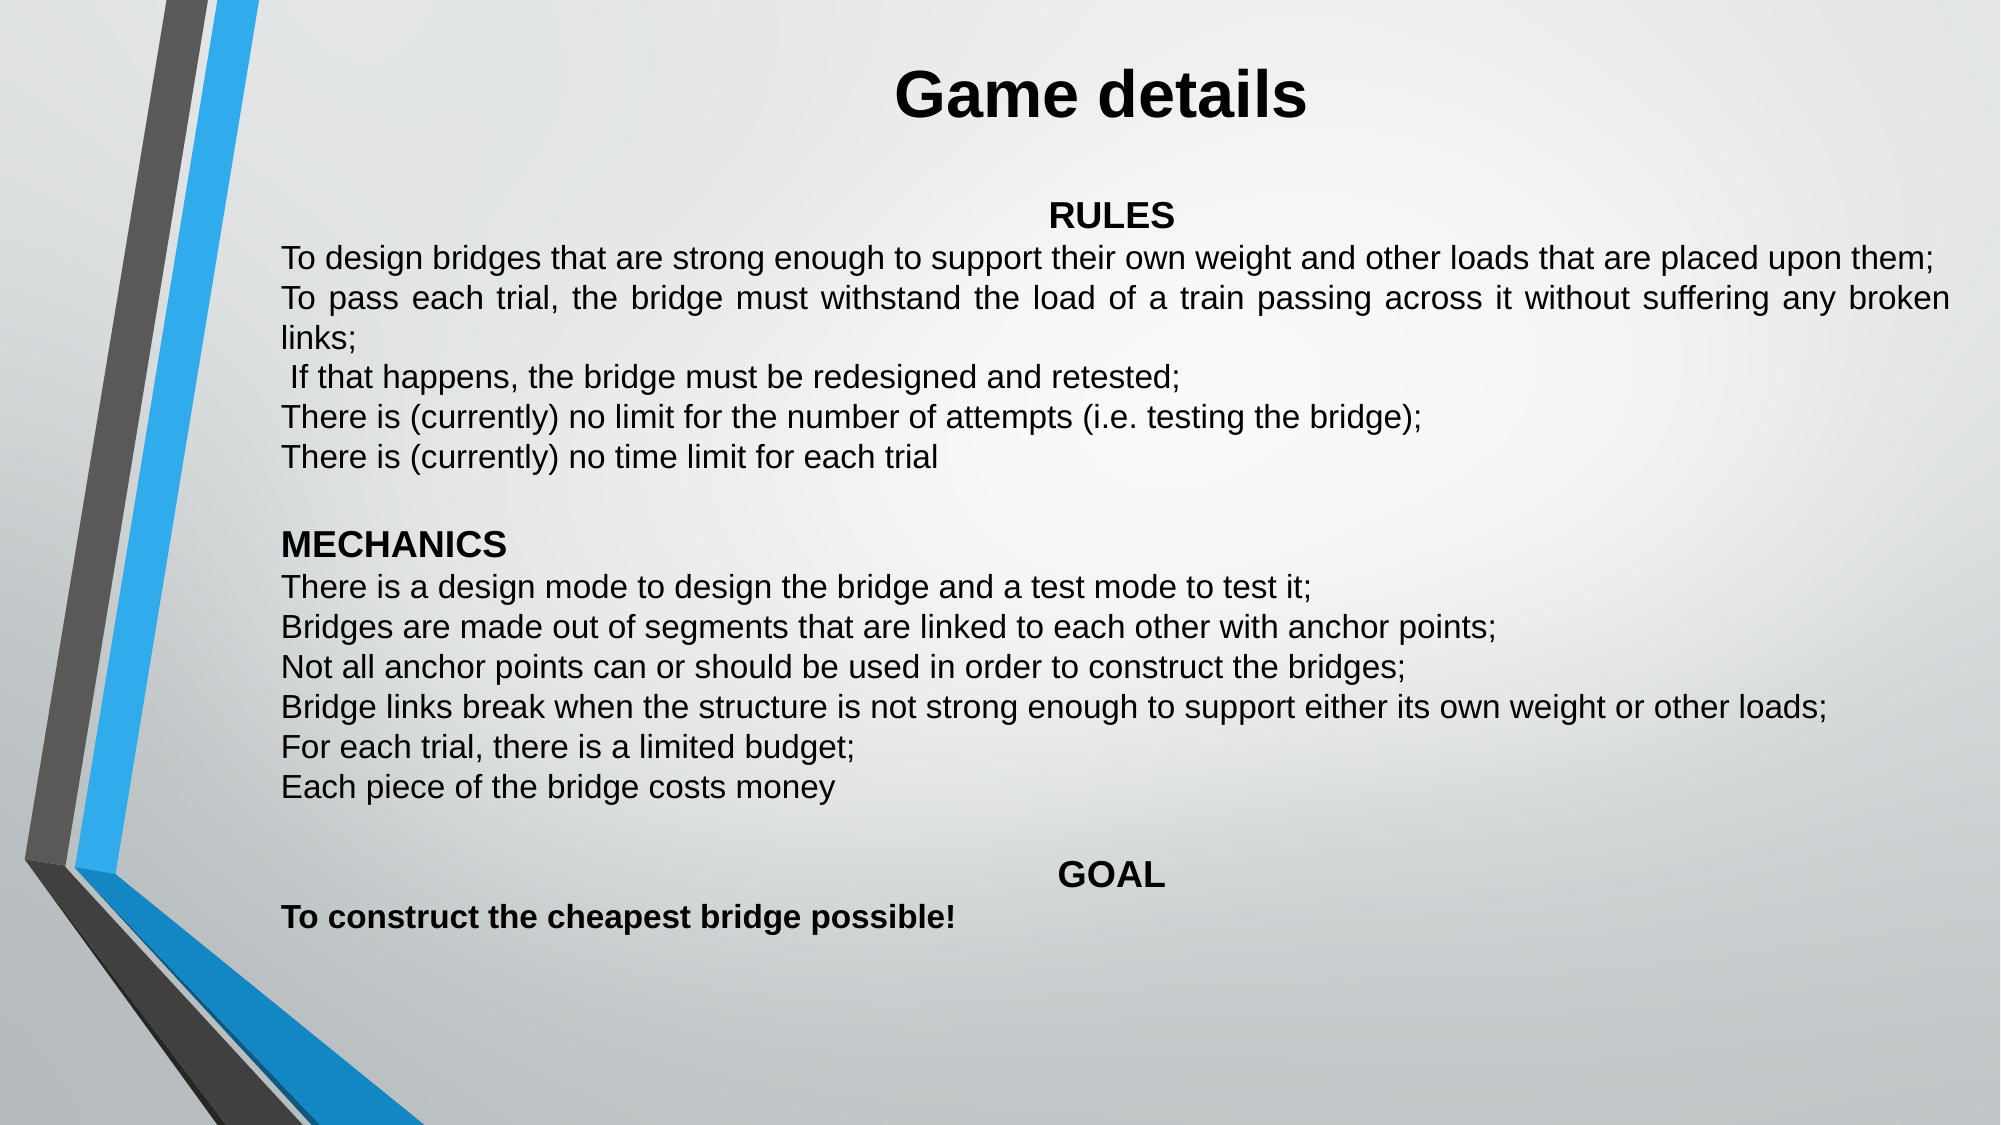

# Game details
RULES
To design bridges that are strong enough to support their own weight and other loads that are placed upon them;
To pass each trial, the bridge must withstand the load of a train passing across it without suffering any broken links;
 If that happens, the bridge must be redesigned and retested;
There is (currently) no limit for the number of attempts (i.e. testing the bridge);
There is (currently) no time limit for each trial

MECHANICS
There is a design mode to design the bridge and a test mode to test it;
Bridges are made out of segments that are linked to each other with anchor points;
Not all anchor points can or should be used in order to construct the bridges;
Bridge links break when the structure is not strong enough to support either its own weight or other loads;
For each trial, there is a limited budget;
Each piece of the bridge costs money

GOAL
To construct the cheapest bridge possible!